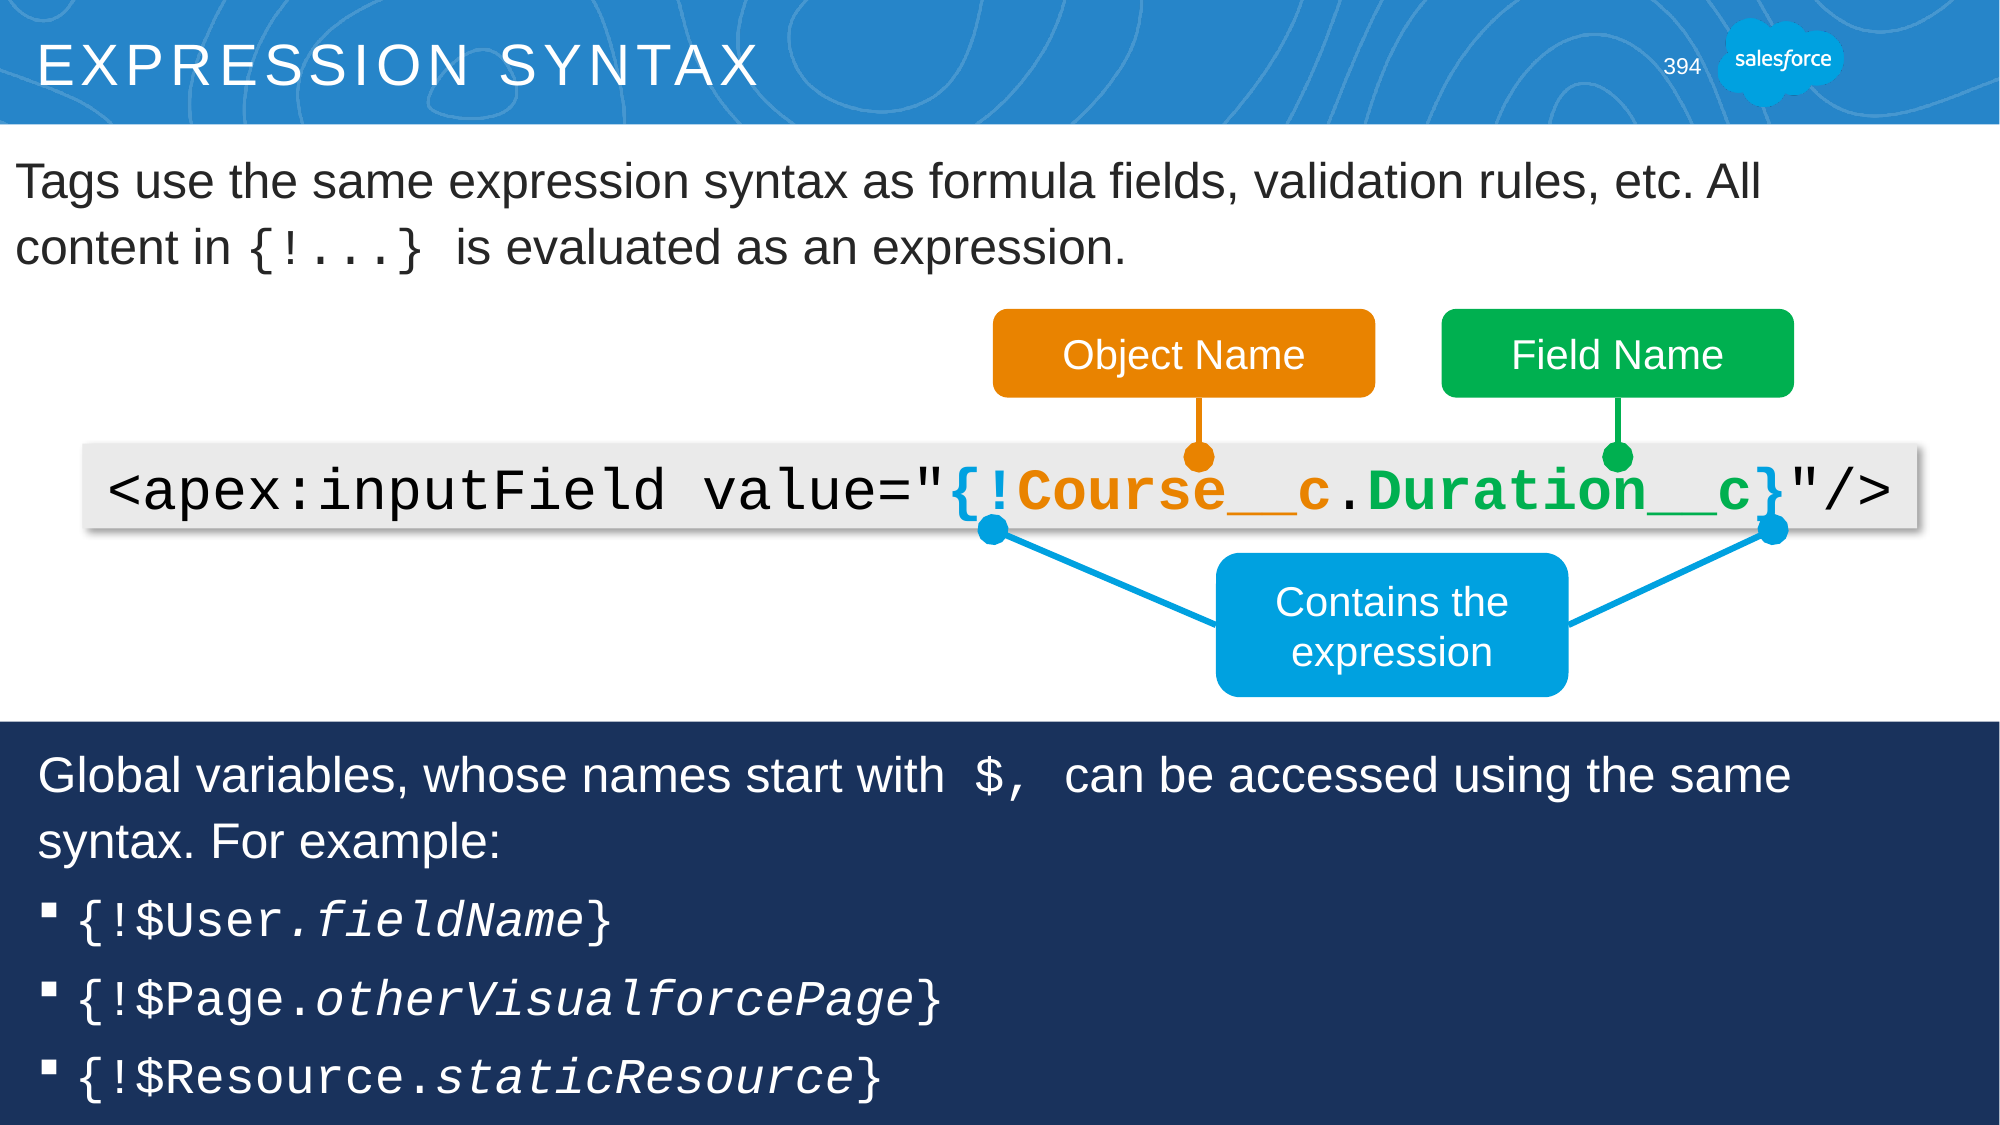

# Expression Syntax
394
Tags use the same expression syntax as formula fields, validation rules, etc. All content in {!...} is evaluated as an expression.
Object Name
Field Name
<apex:inputField value="{!Course__c.Duration__c}"/>
Contains the expression
Global variables, whose names start with  $, can be accessed using the same syntax. For example:
{!$User.fieldName}
{!$Page.otherVisualforcePage}
{!$Resource.staticResource}